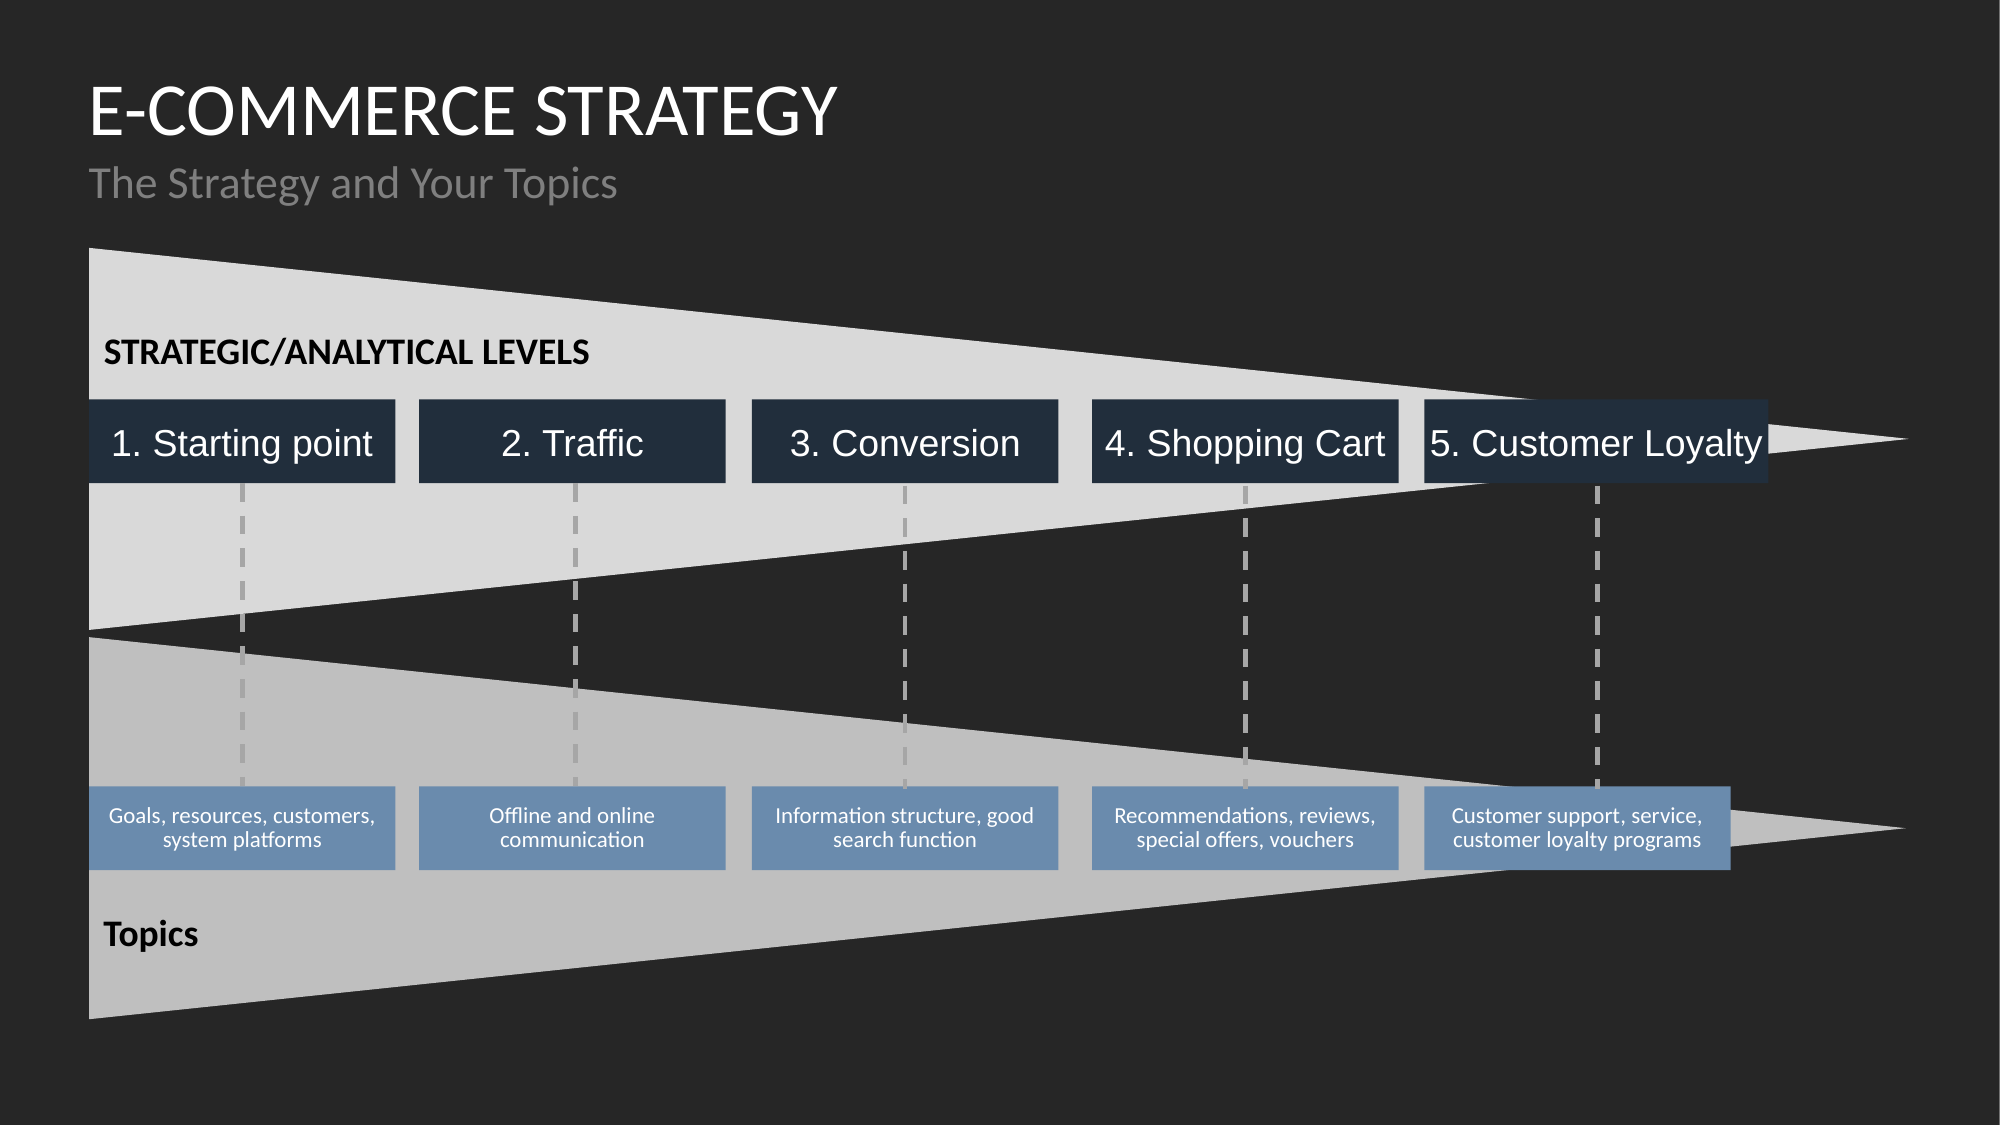

# E-COMMERCE STRATEGY
The Strategy and Your Topics

STRATEGIC/ANALYTICAL LEVELS
1. Starting point
2. Traffic
3. Conversion
4. Shopping Cart
5. Customer Loyalty
Goals, resources, customers, system platforms
Offline and online communication
Information structure, good search function
Recommendations, reviews, special offers, vouchers
Customer support, service, customer loyalty programs
Topics